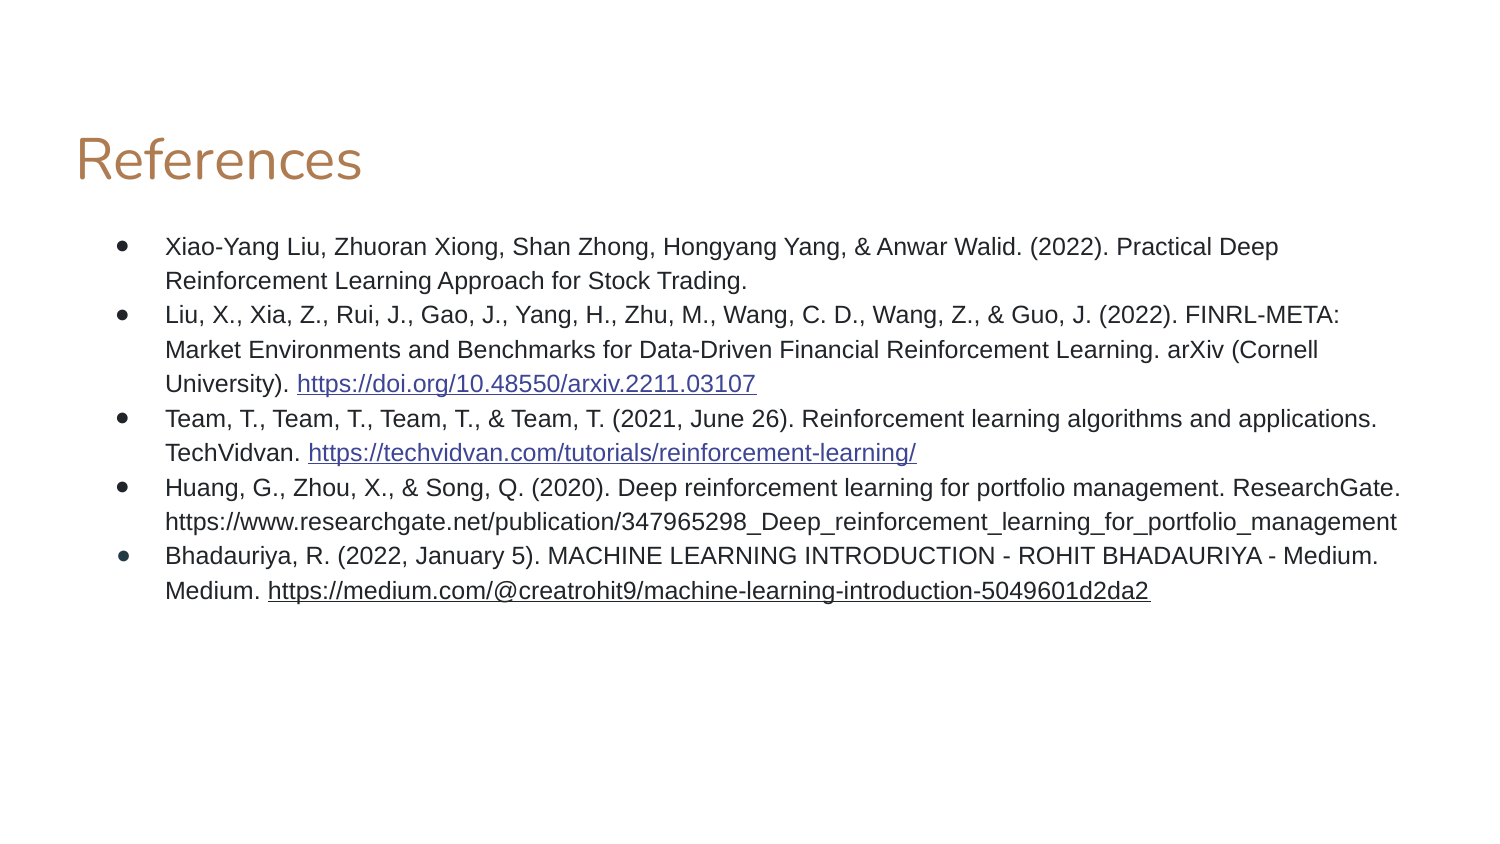

# References
Xiao-Yang Liu, Zhuoran Xiong, Shan Zhong, Hongyang Yang, & Anwar Walid. (2022). Practical Deep Reinforcement Learning Approach for Stock Trading.
Liu, X., Xia, Z., Rui, J., Gao, J., Yang, H., Zhu, M., Wang, C. D., Wang, Z., & Guo, J. (2022). FINRL-META: Market Environments and Benchmarks for Data-Driven Financial Reinforcement Learning. arXiv (Cornell University). https://doi.org/10.48550/arxiv.2211.03107
Team, T., Team, T., Team, T., & Team, T. (2021, June 26). Reinforcement learning algorithms and applications. TechVidvan. https://techvidvan.com/tutorials/reinforcement-learning/
Huang, G., Zhou, X., & Song, Q. (2020). Deep reinforcement learning for portfolio management. ResearchGate. https://www.researchgate.net/publication/347965298_Deep_reinforcement_learning_for_portfolio_management
Bhadauriya, R. (2022, January 5). MACHINE LEARNING INTRODUCTION - ROHIT BHADAURIYA - Medium. Medium. https://medium.com/@creatrohit9/machine-learning-introduction-5049601d2da2